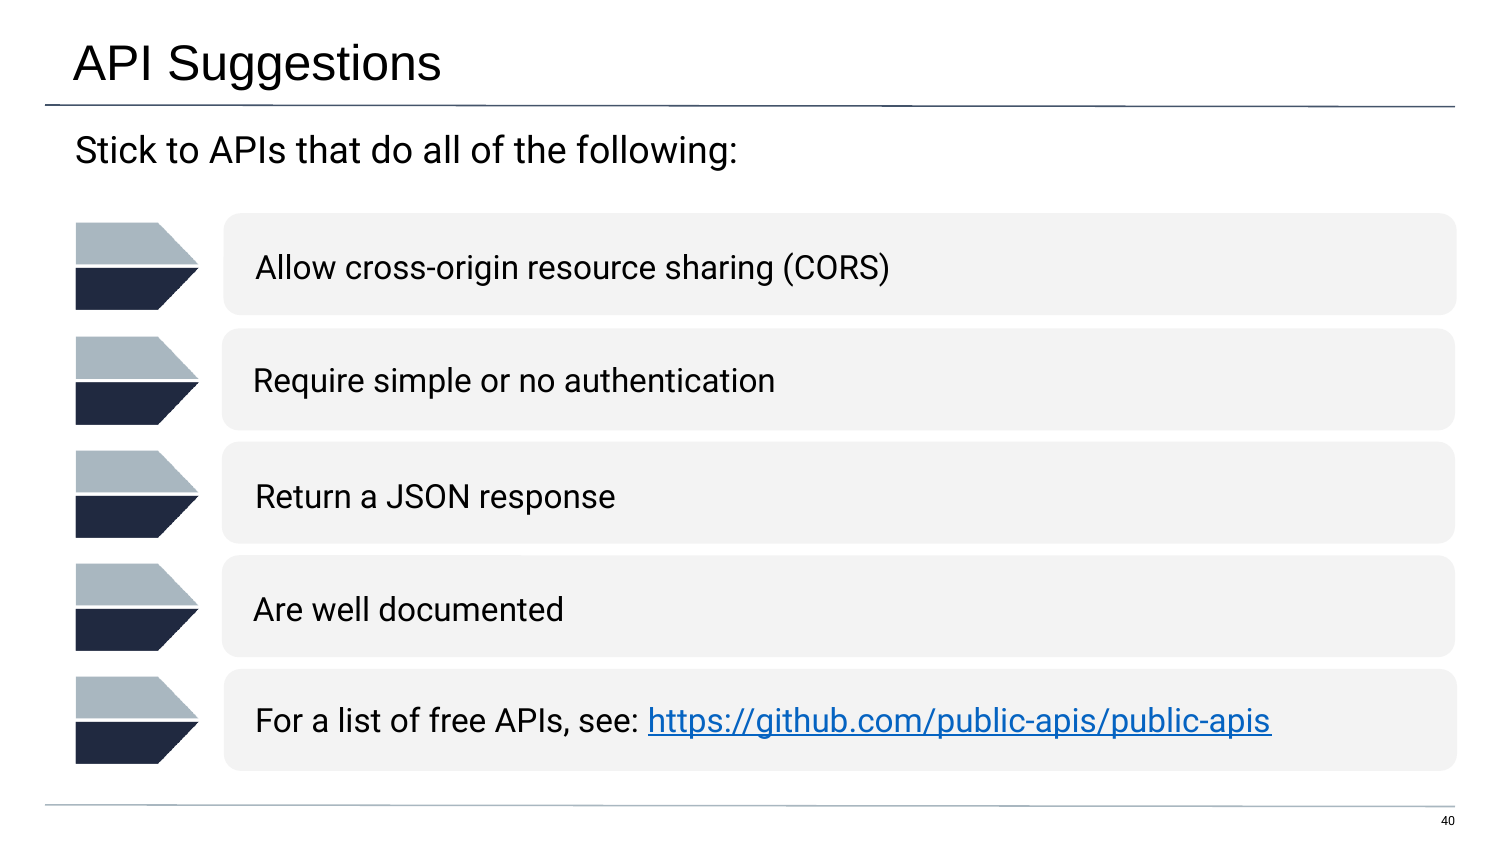

# API Suggestions
Stick to APIs that do all of the following:
Allow cross-origin resource sharing (CORS)
Require simple or no authentication
Return a JSON response
Are well documented
For a list of free APIs, see: https://github.com/public-apis/public-apis